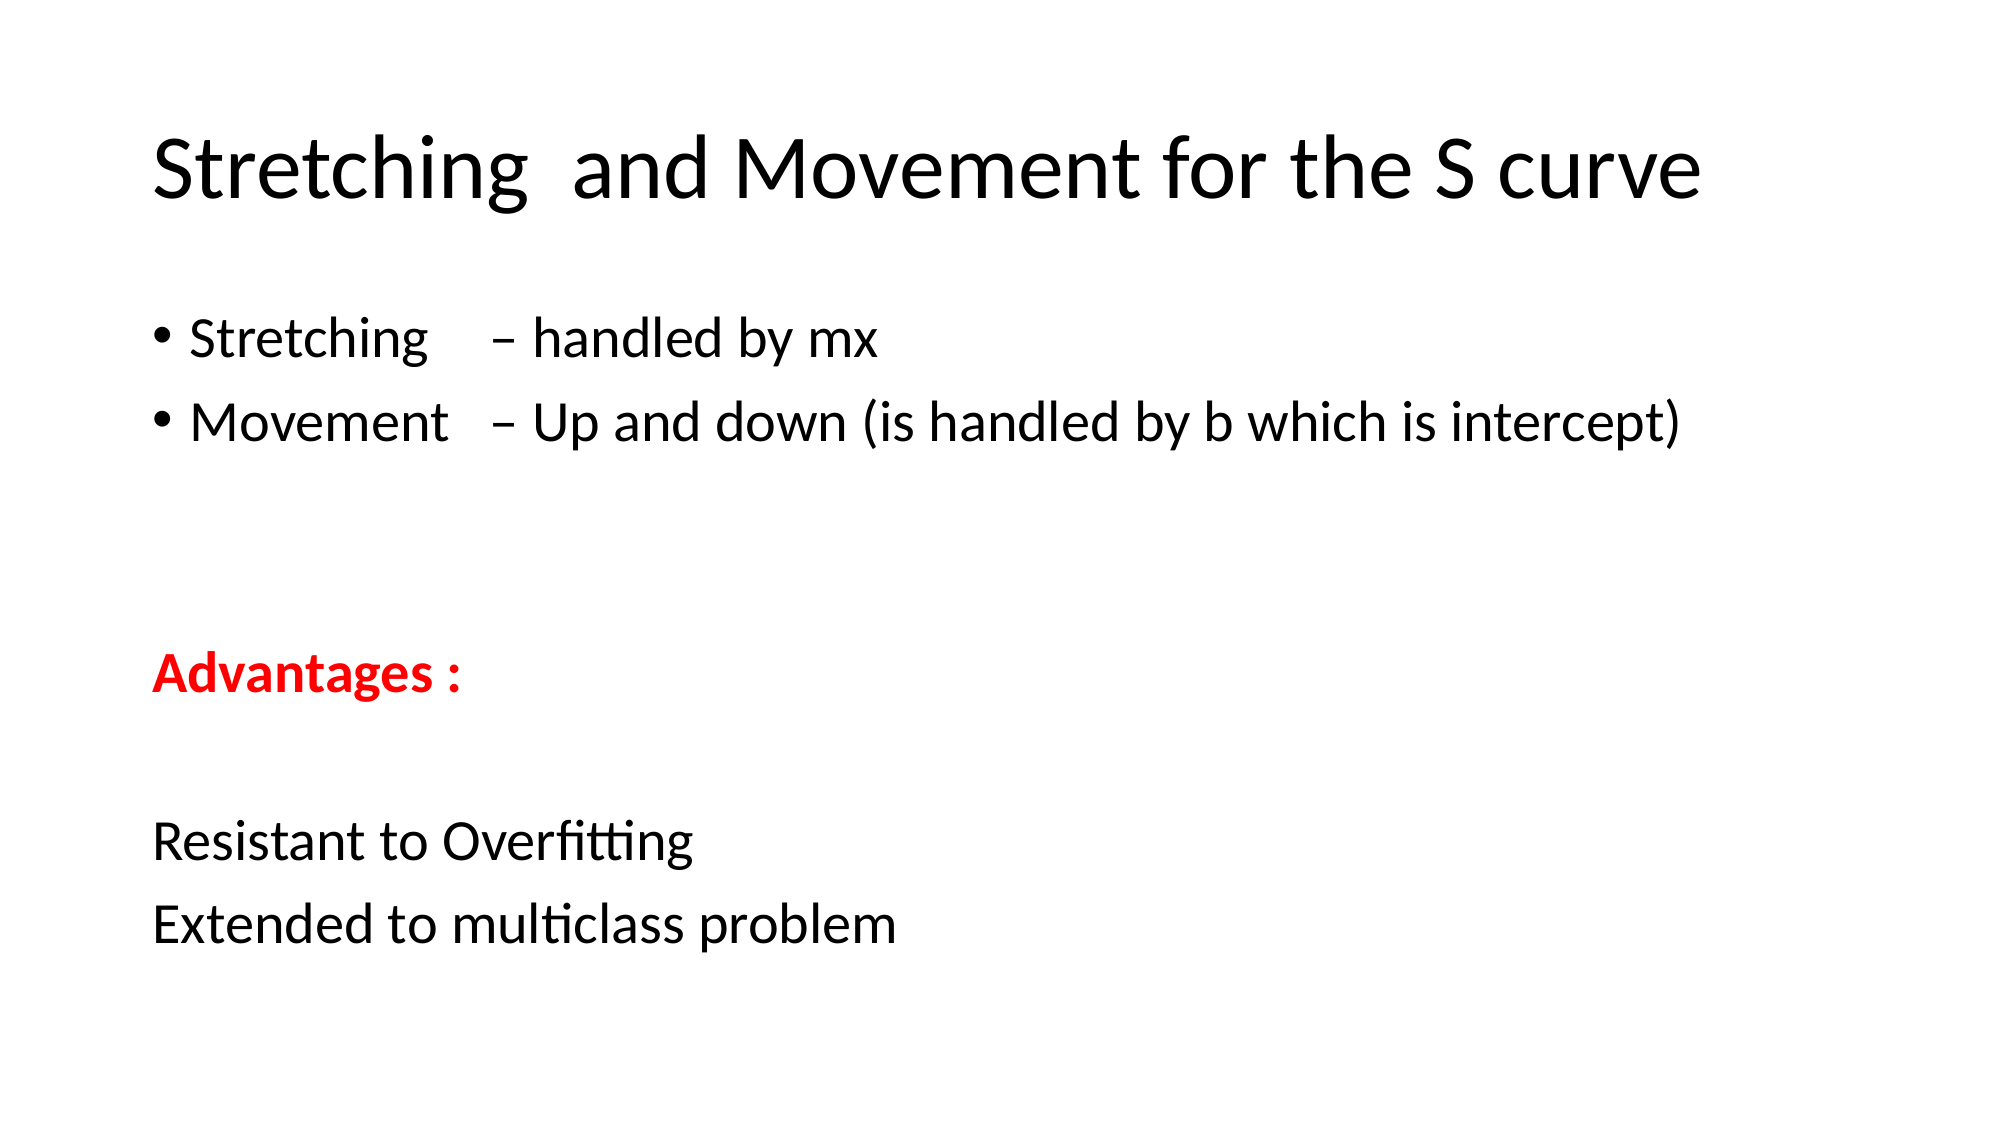

# Stretching  and Movement for the S curve
Stretching    	– handled by mx
Movement 	– Up and down (is handled by b which is intercept)

Advantages :

Resistant to Overfitting
Extended to multiclass problem